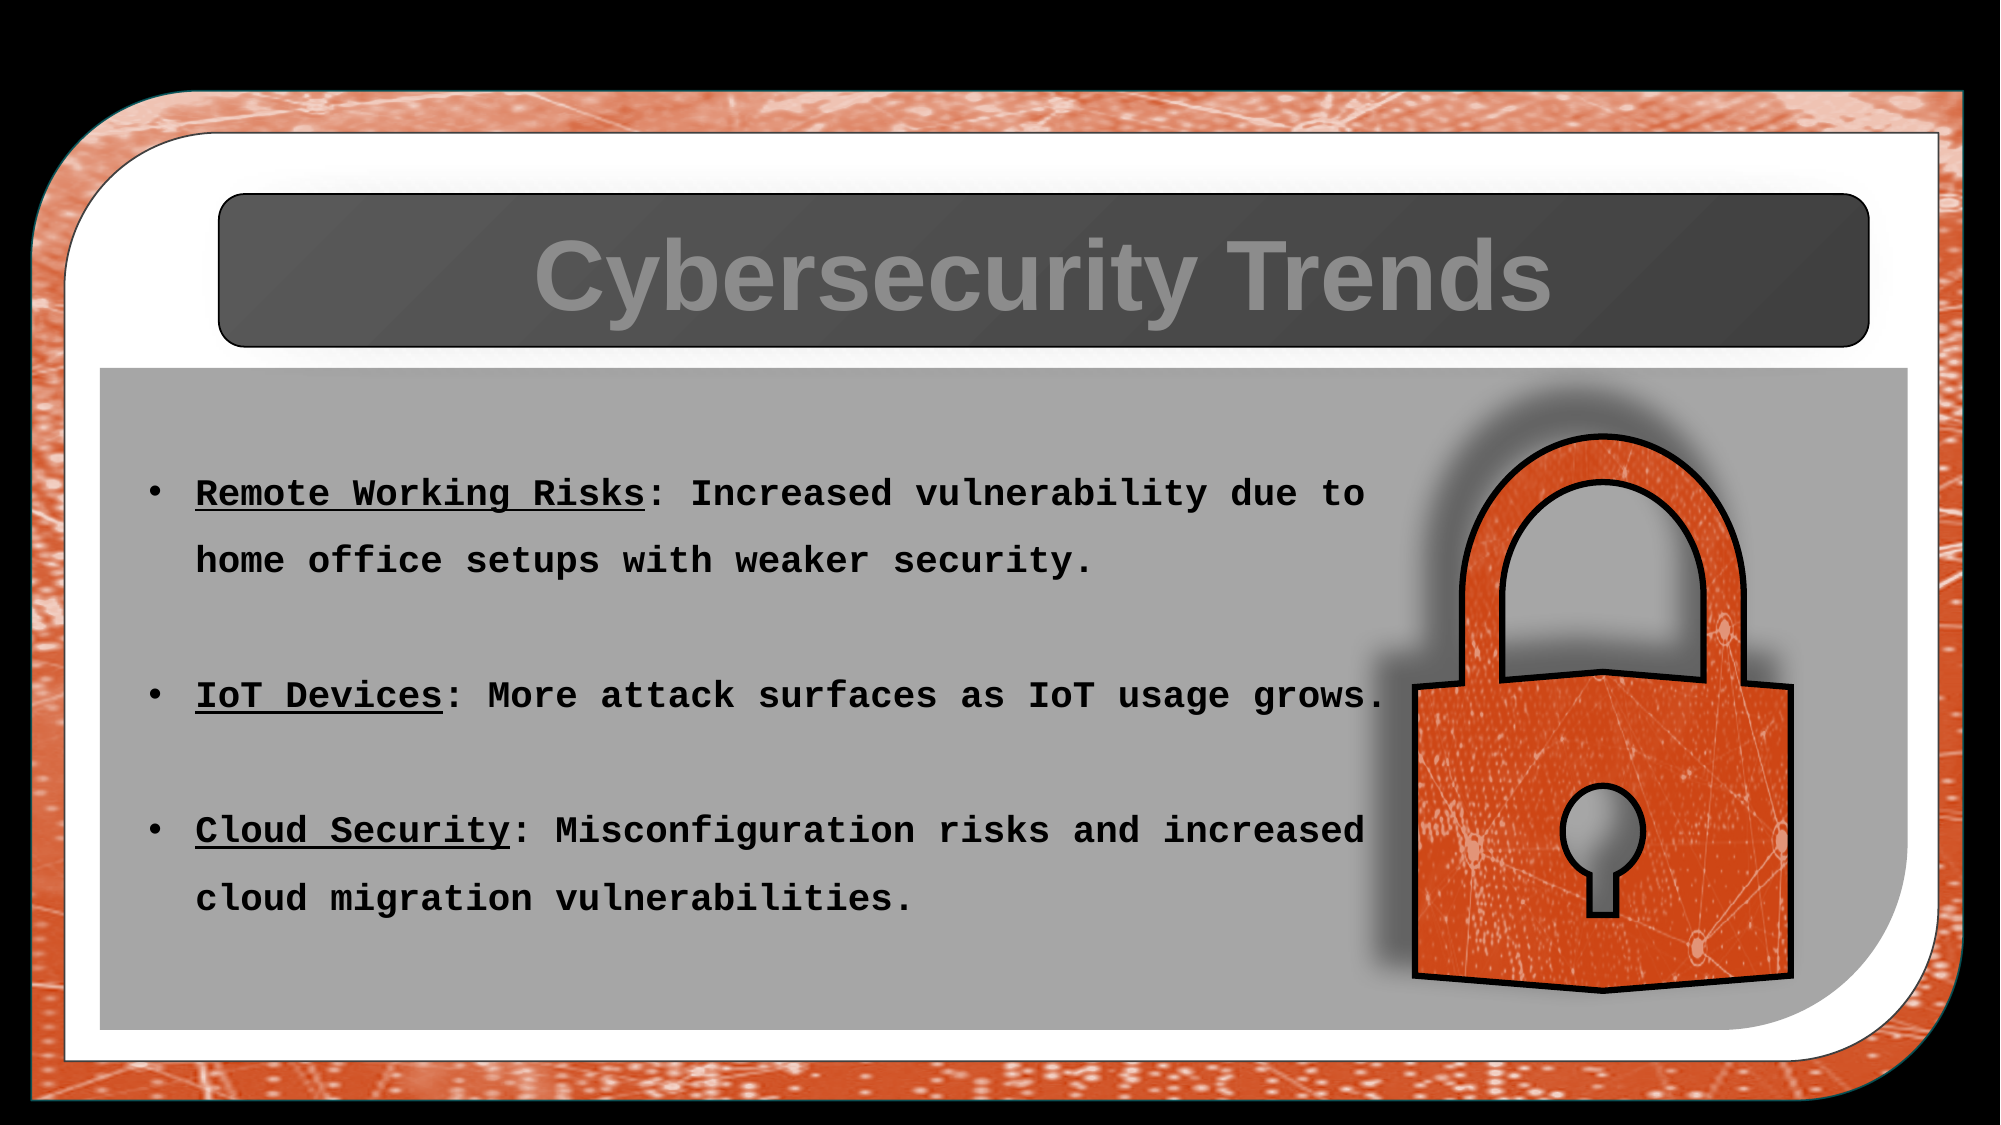

Cybersecurity Trends

Remote Working Risks: Increased vulnerability due to home office setups with weaker security.

IoT Devices: More attack surfaces as IoT usage grows.

Cloud Security: Misconfiguration risks and increased cloud migration vulnerabilities.